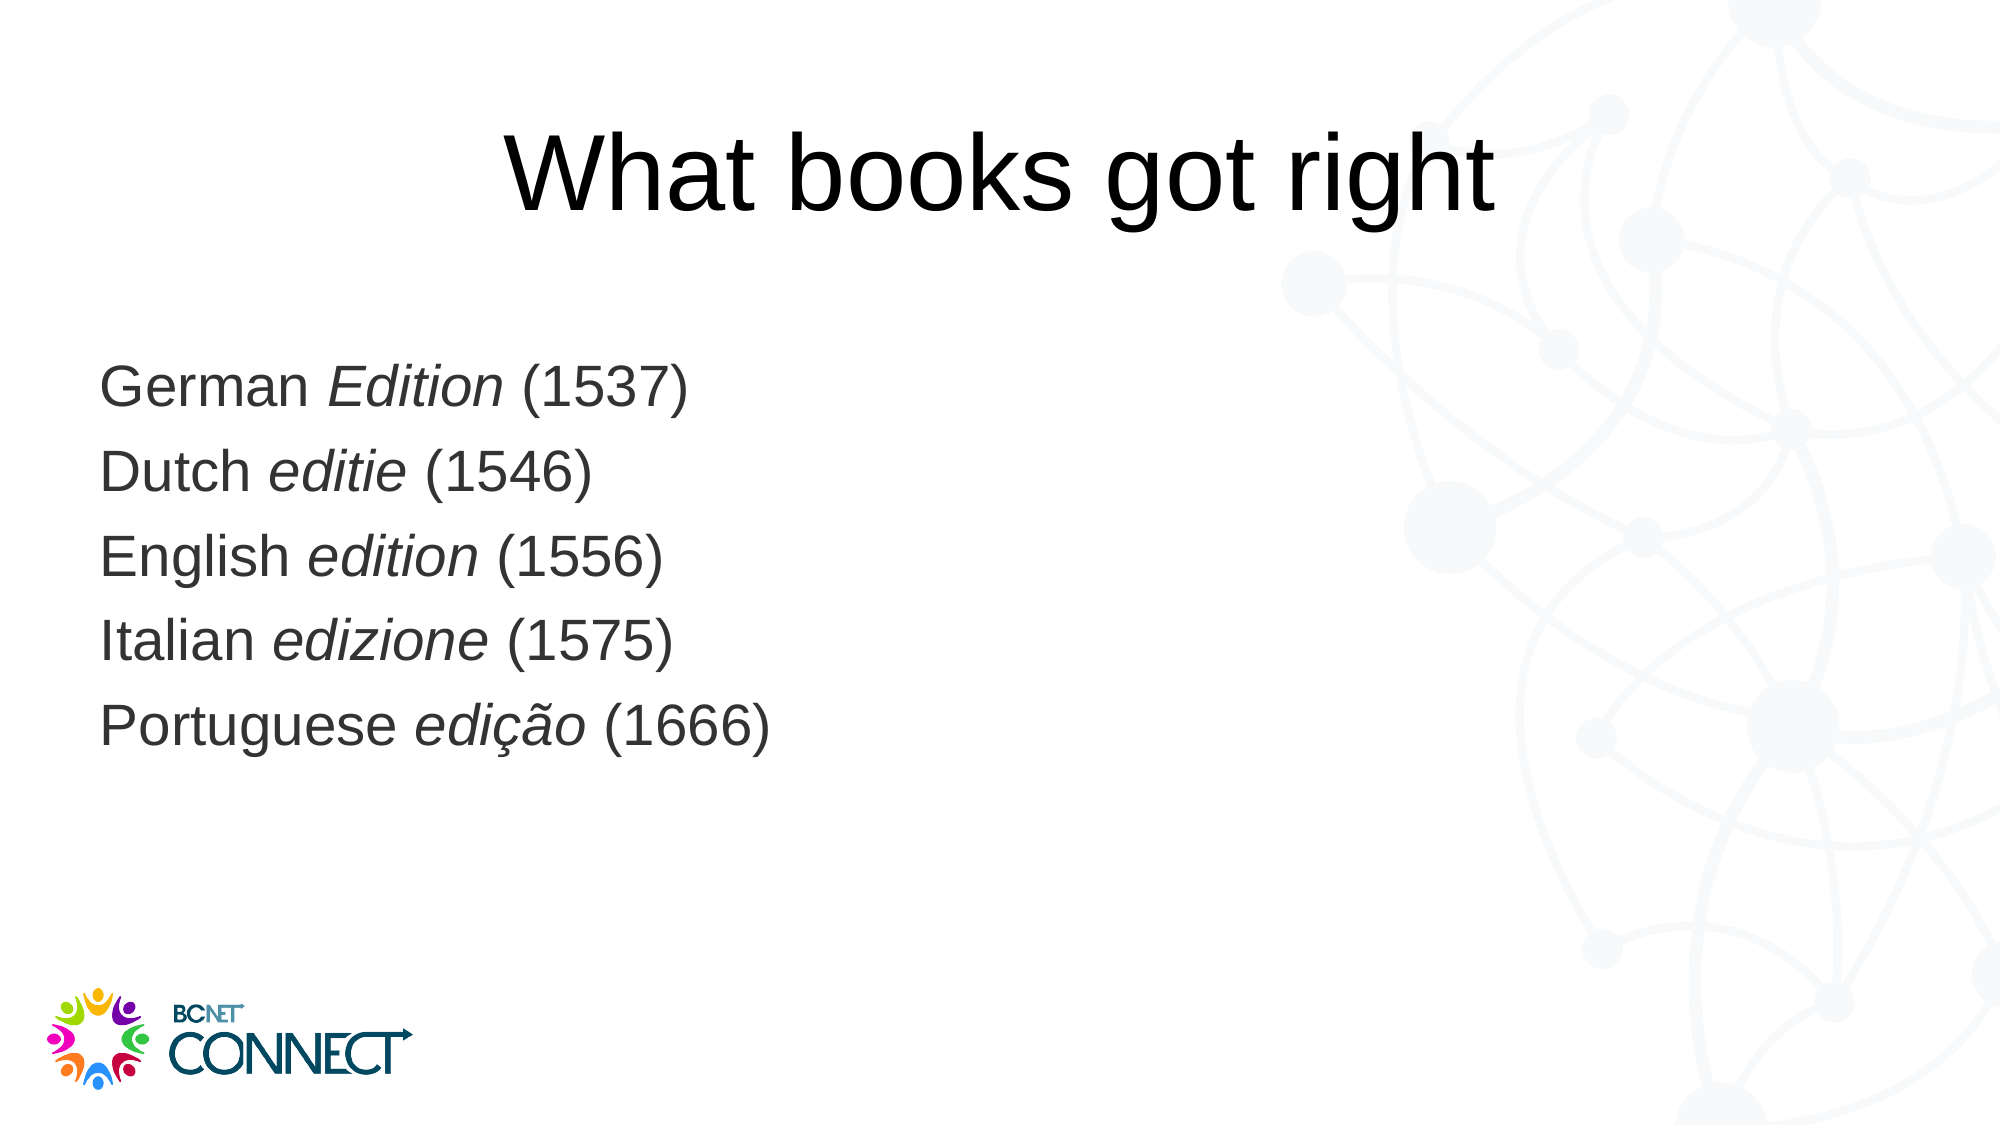

# What books got right
German Edition (1537)
Dutch editie (1546)
English edition (1556)
Italian edizione (1575)
Portuguese edição (1666)